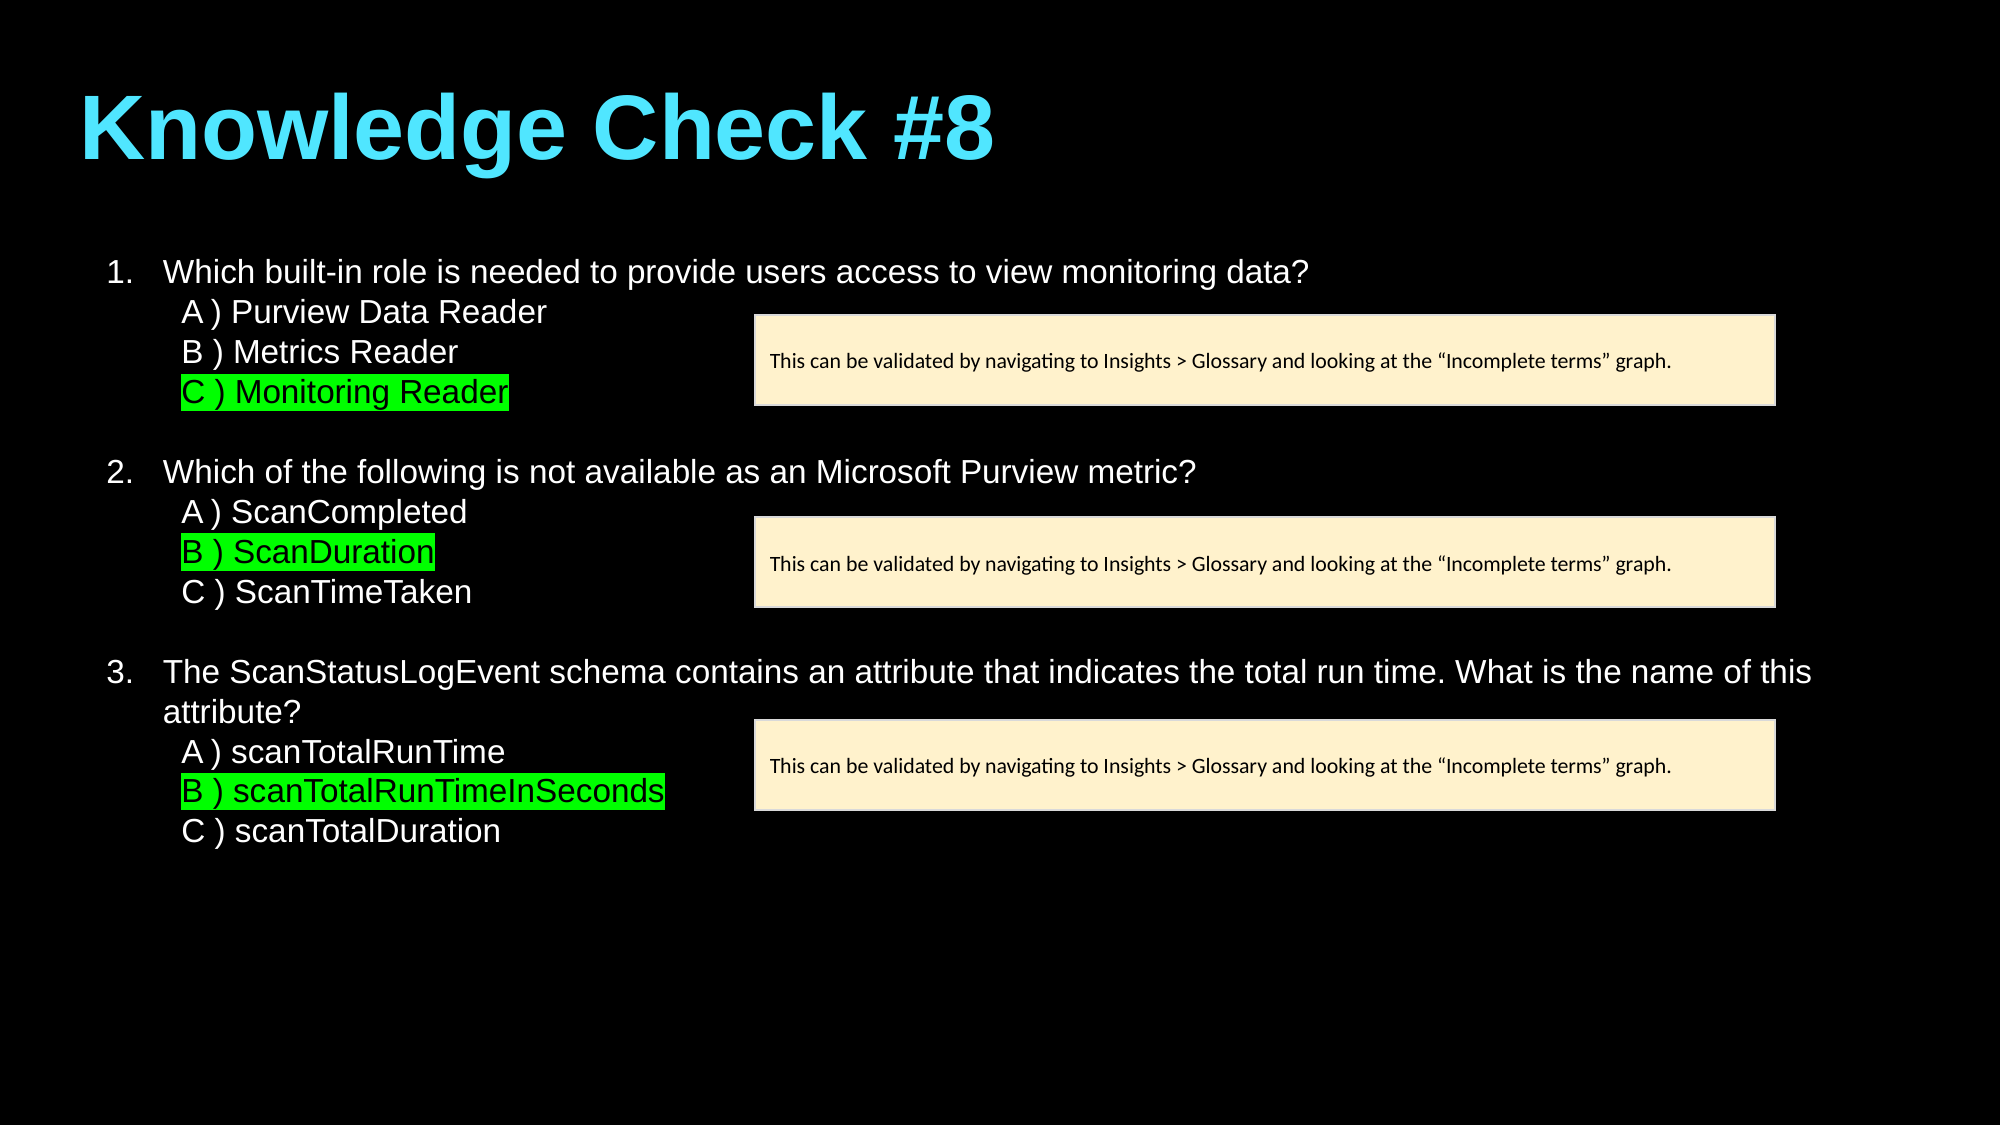

# Knowledge Check #8
Which built-in role is needed to provide users access to view monitoring data?
A ) Purview Data Reader
B ) Metrics Reader
C ) Monitoring Reader

Which of the following is not available as an Microsoft Purview metric?
A ) ScanCompleted
B ) ScanDuration
C ) ScanTimeTaken

The ScanStatusLogEvent schema contains an attribute that indicates the total run time. What is the name of this attribute?
A ) scanTotalRunTime
B ) scanTotalRunTimeInSeconds
C ) scanTotalDuration
This can be validated by navigating to Insights > Glossary and looking at the “Incomplete terms” graph.
This can be validated by navigating to Insights > Glossary and looking at the “Incomplete terms” graph.
This can be validated by navigating to Insights > Glossary and looking at the “Incomplete terms” graph.